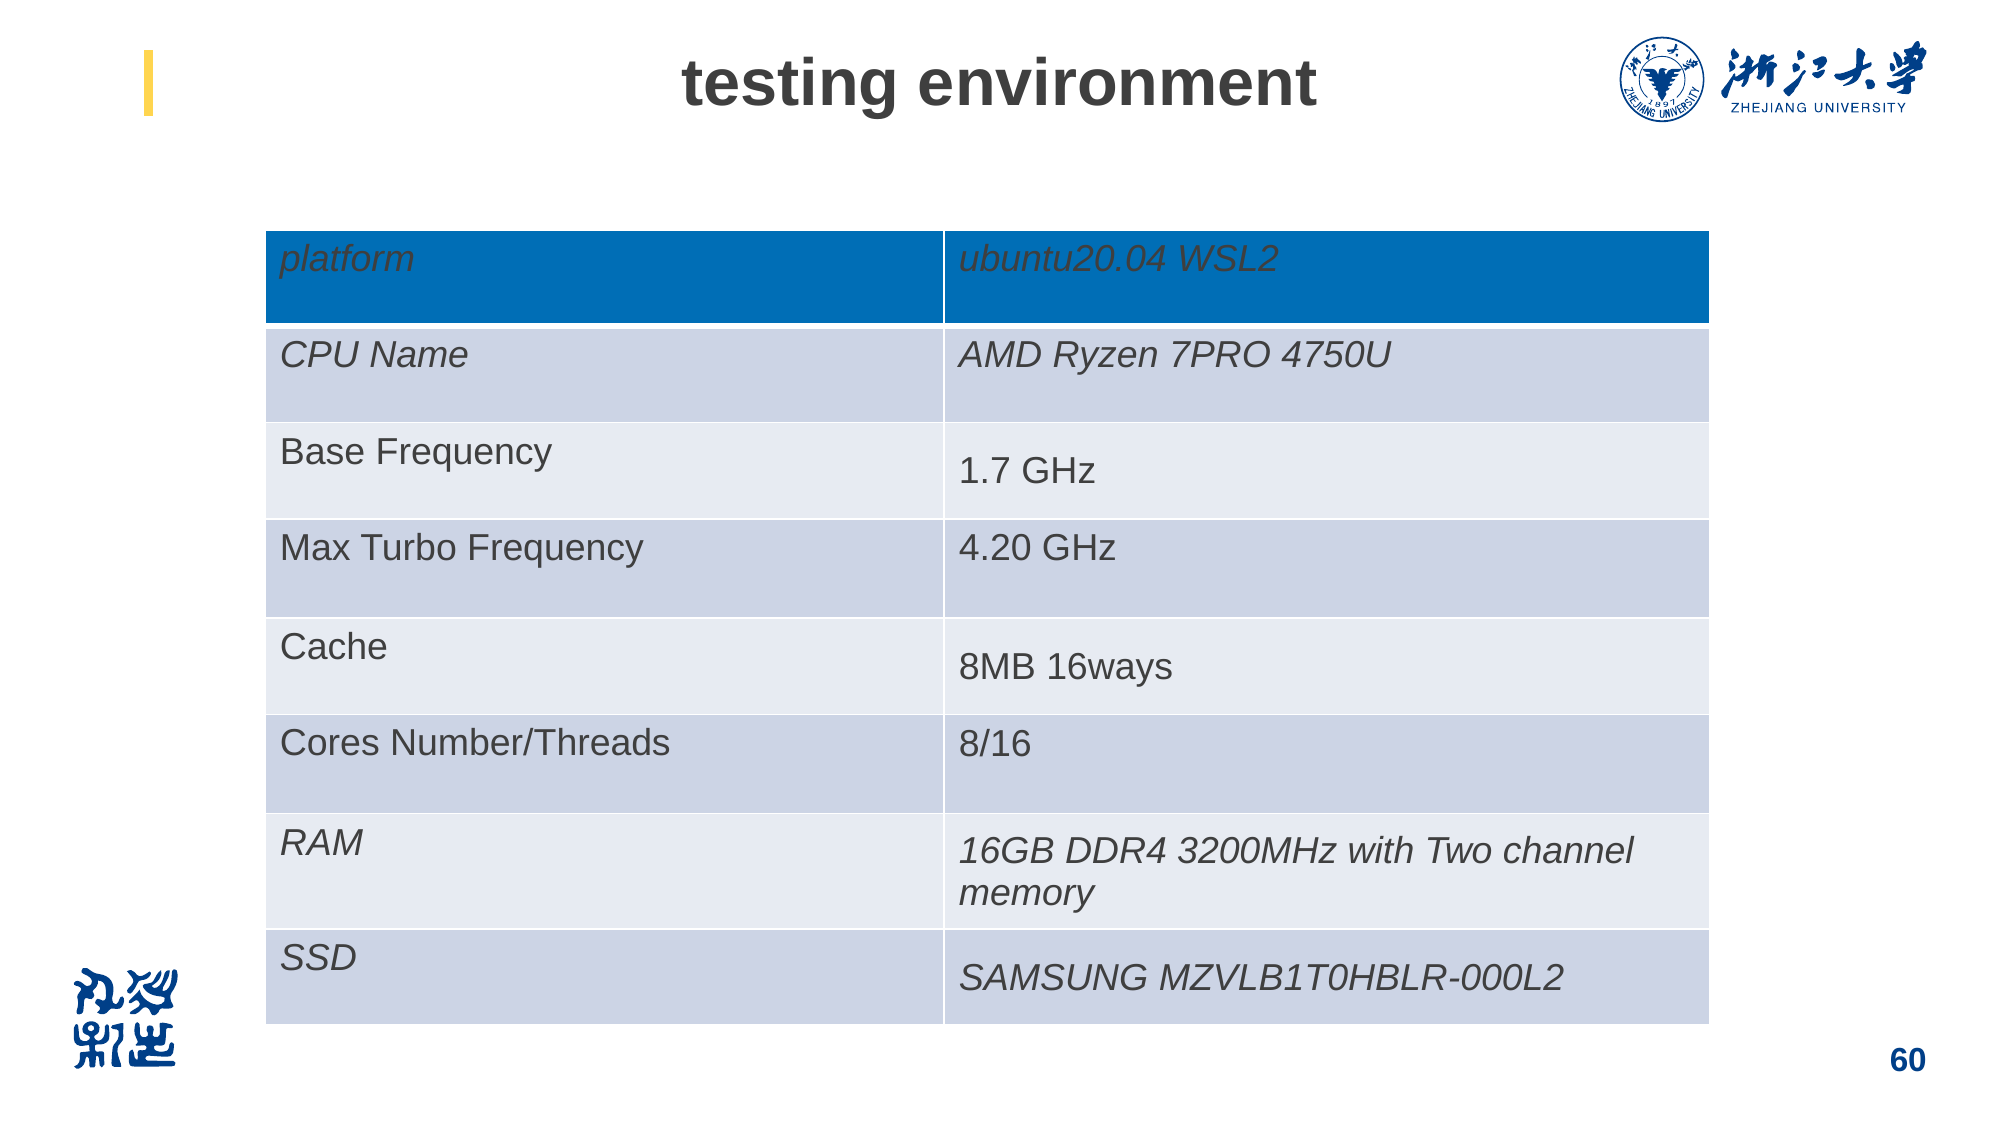

# testing environment

| platform | ubuntu20.04 WSL2 |
| --- | --- |
| CPU Name | AMD Ryzen 7PRO 4750U |
| Base Frequency | 1.7 GHz |
| Max Turbo Frequency | 4.20 GHz |
| Cache | 8MB 16ways |
| Cores Number/Threads | 8/16 |
| RAM | 16GB DDR4 3200MHz with Two channel memory |
| SSD | SAMSUNG MZVLB1T0HBLR-000L2 |
60